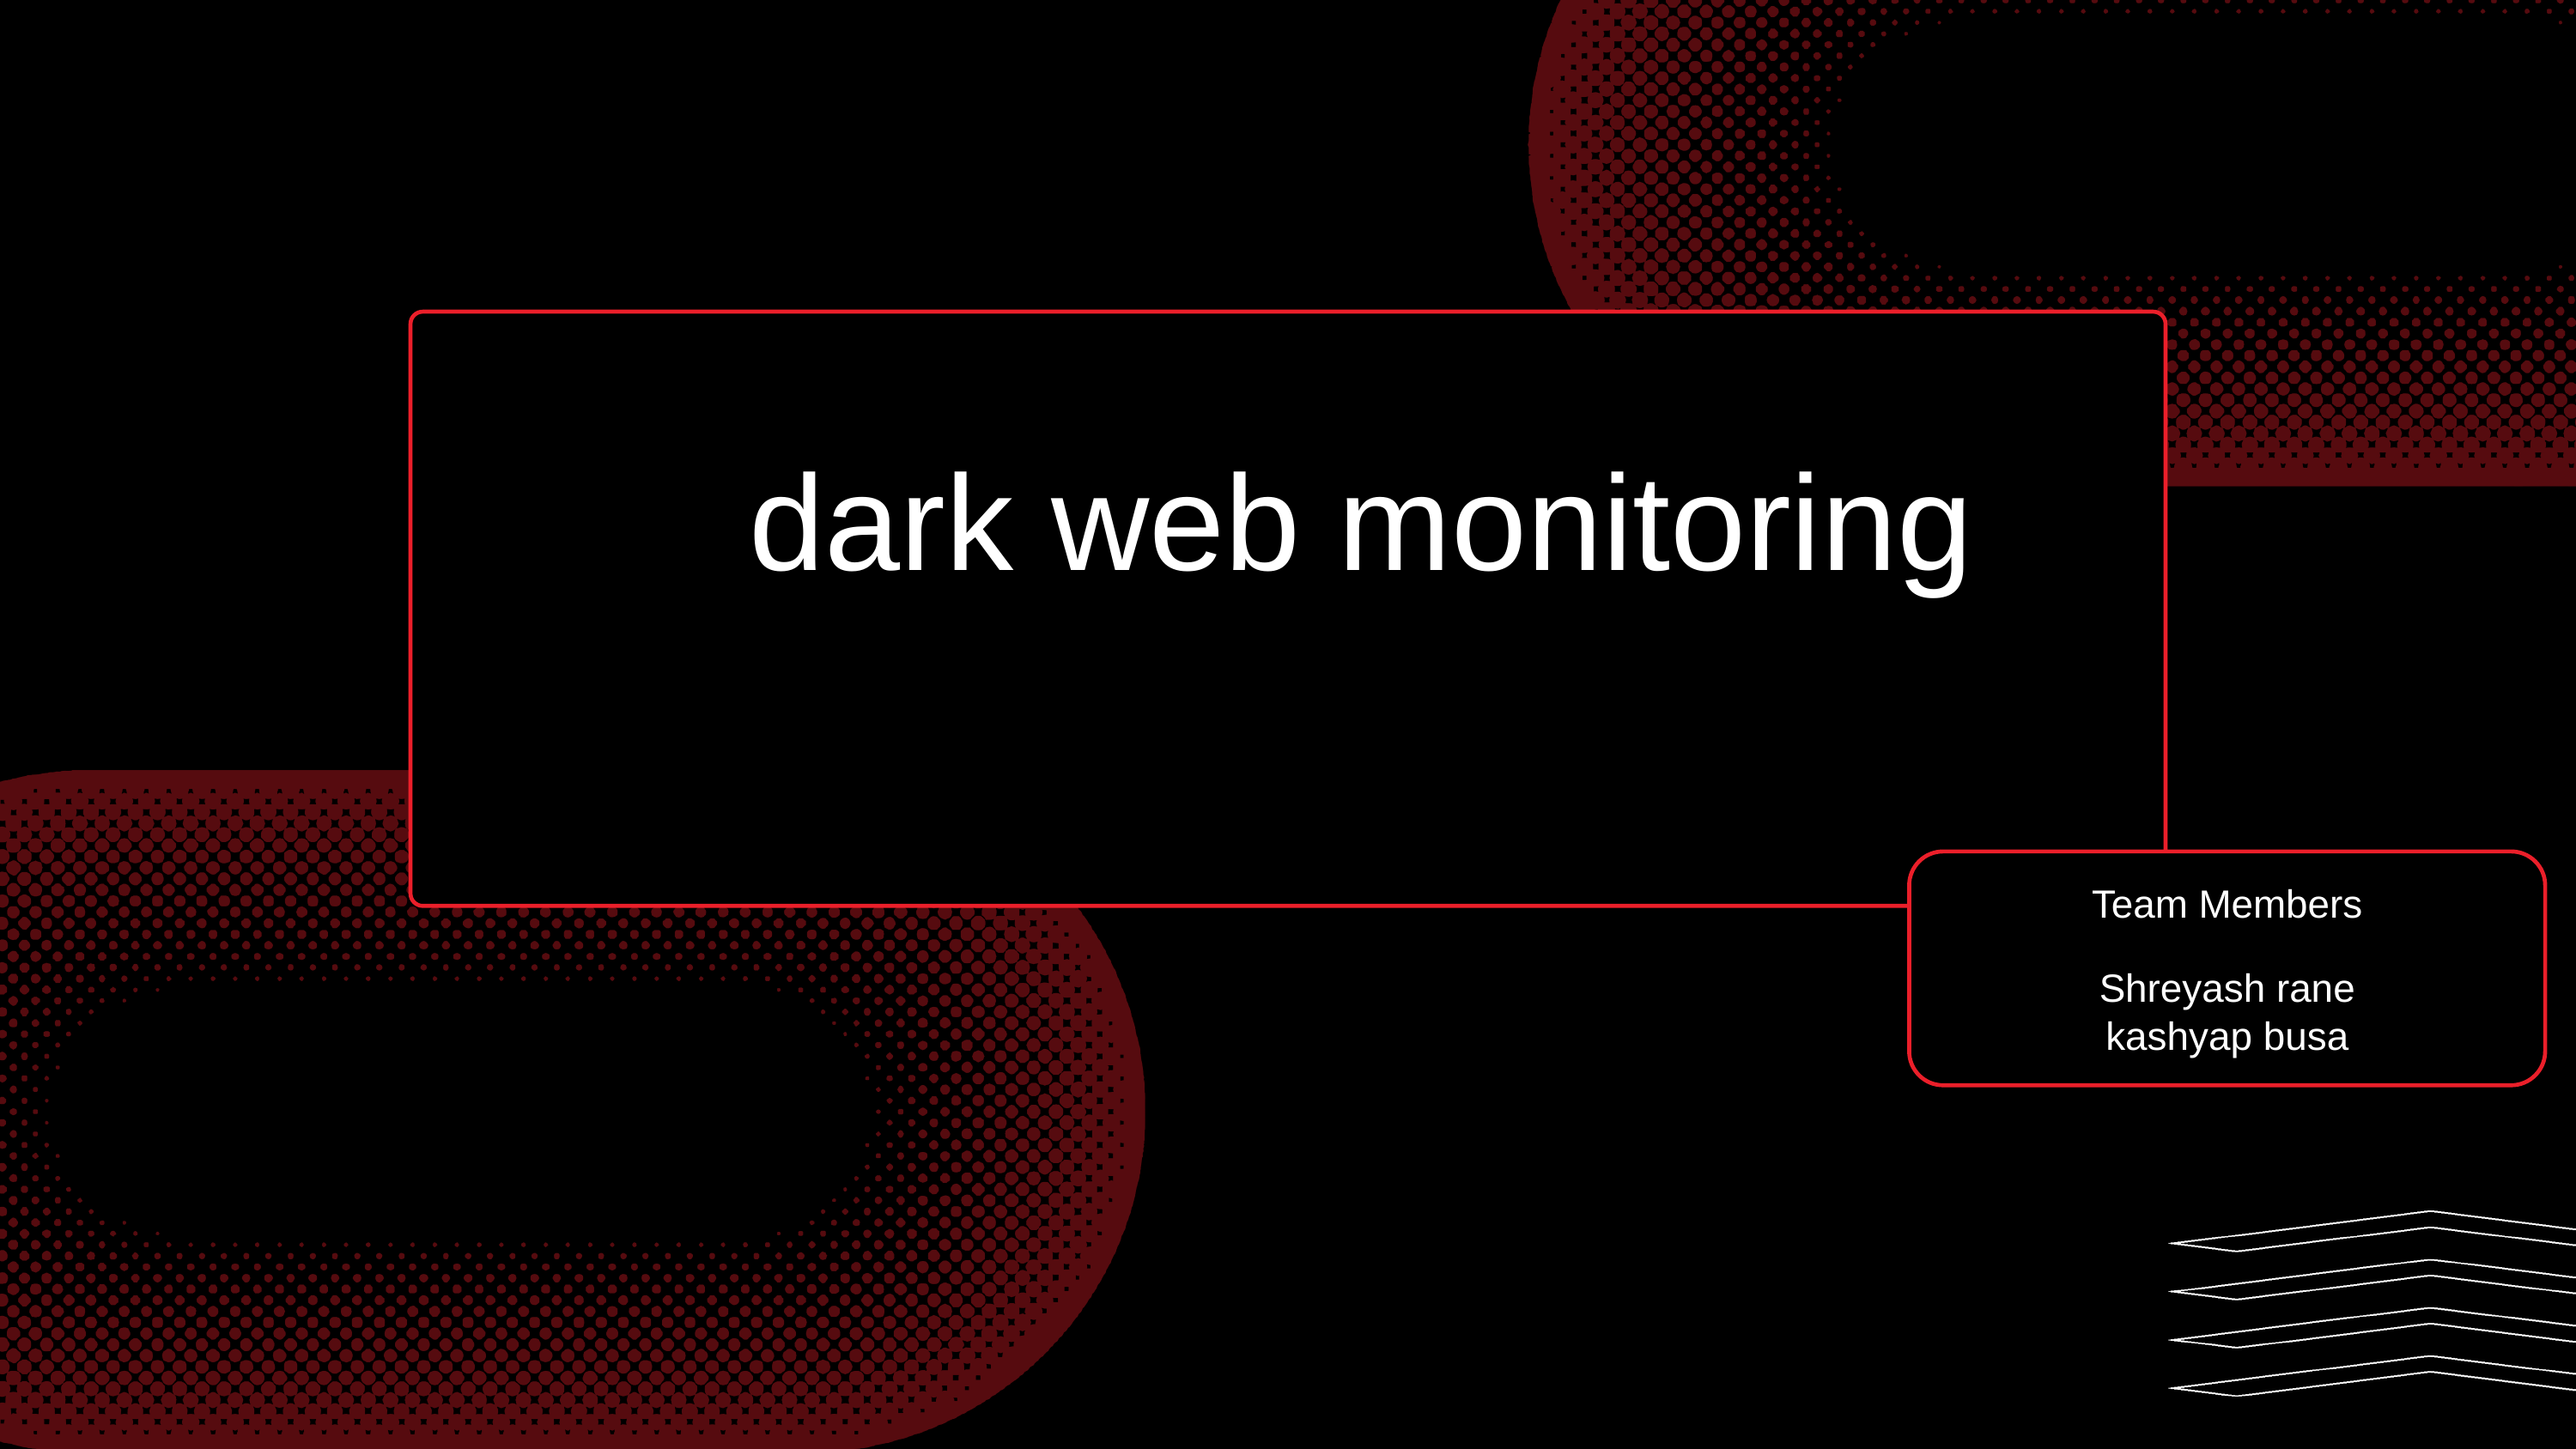

dark web monitoring

Team Members
Shreyash rane
kashyap busa